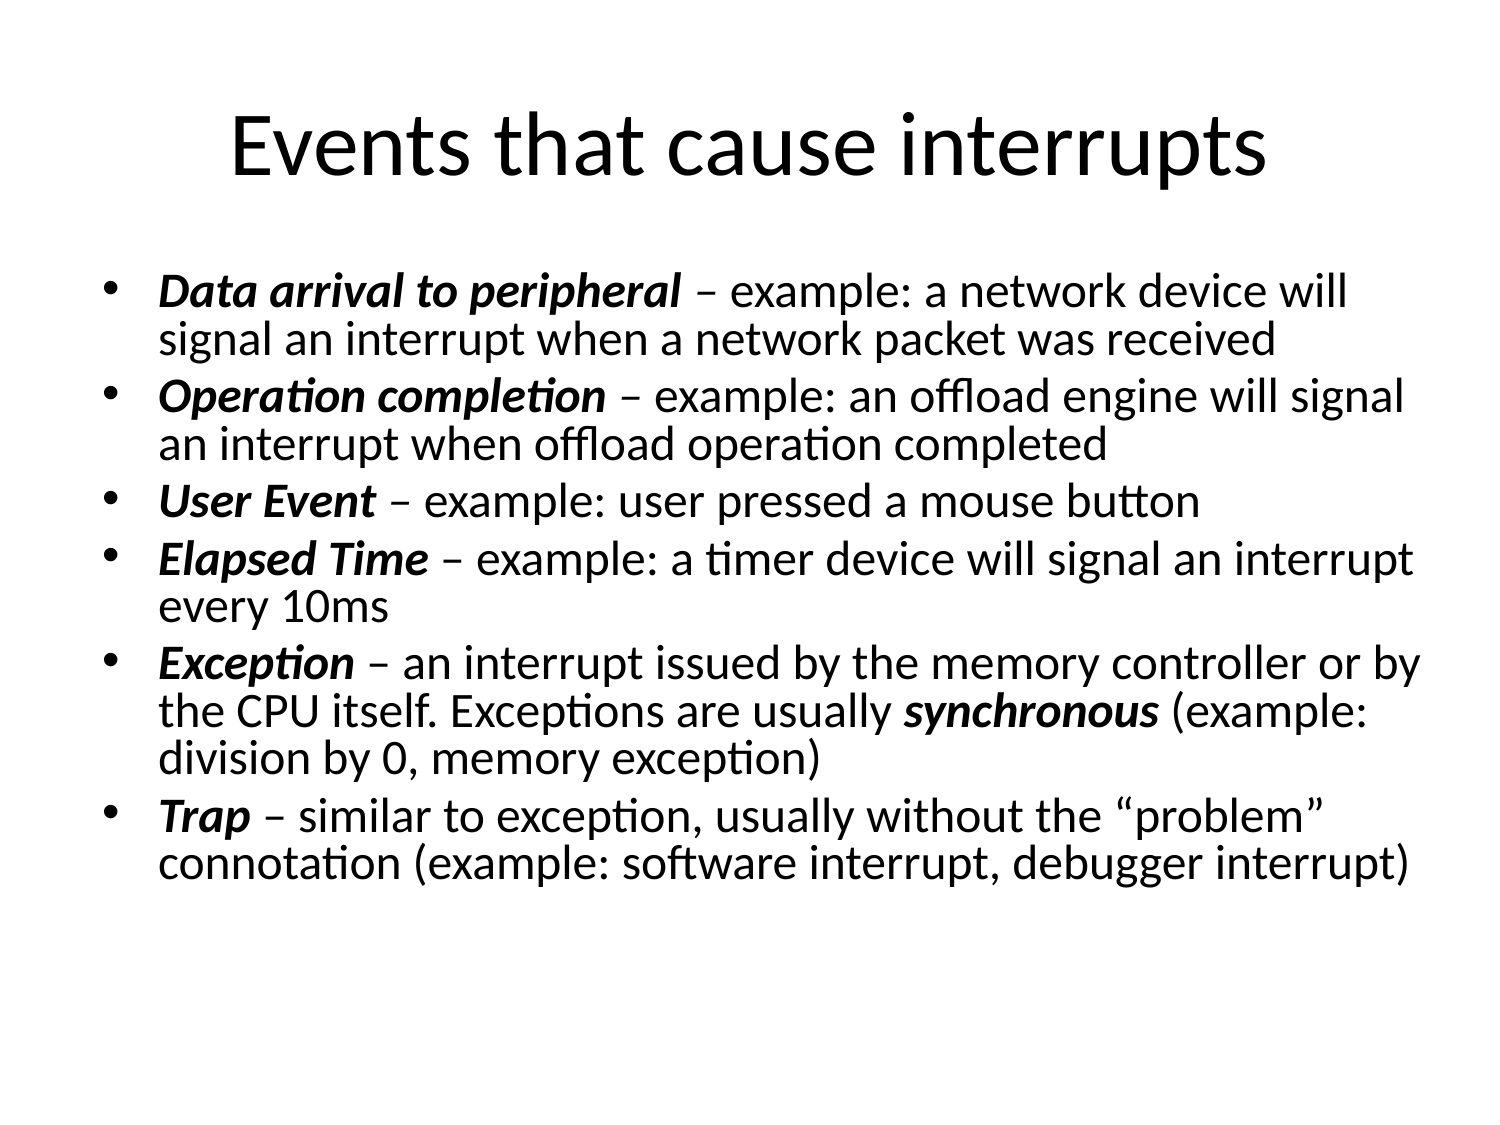

# Events that cause interrupts
Data arrival to peripheral – example: a network device will signal an interrupt when a network packet was received
Operation completion – example: an offload engine will signal an interrupt when offload operation completed
User Event – example: user pressed a mouse button
Elapsed Time – example: a timer device will signal an interrupt every 10ms
Exception – an interrupt issued by the memory controller or by the CPU itself. Exceptions are usually synchronous (example: division by 0, memory exception)
Trap – similar to exception, usually without the “problem” connotation (example: software interrupt, debugger interrupt)